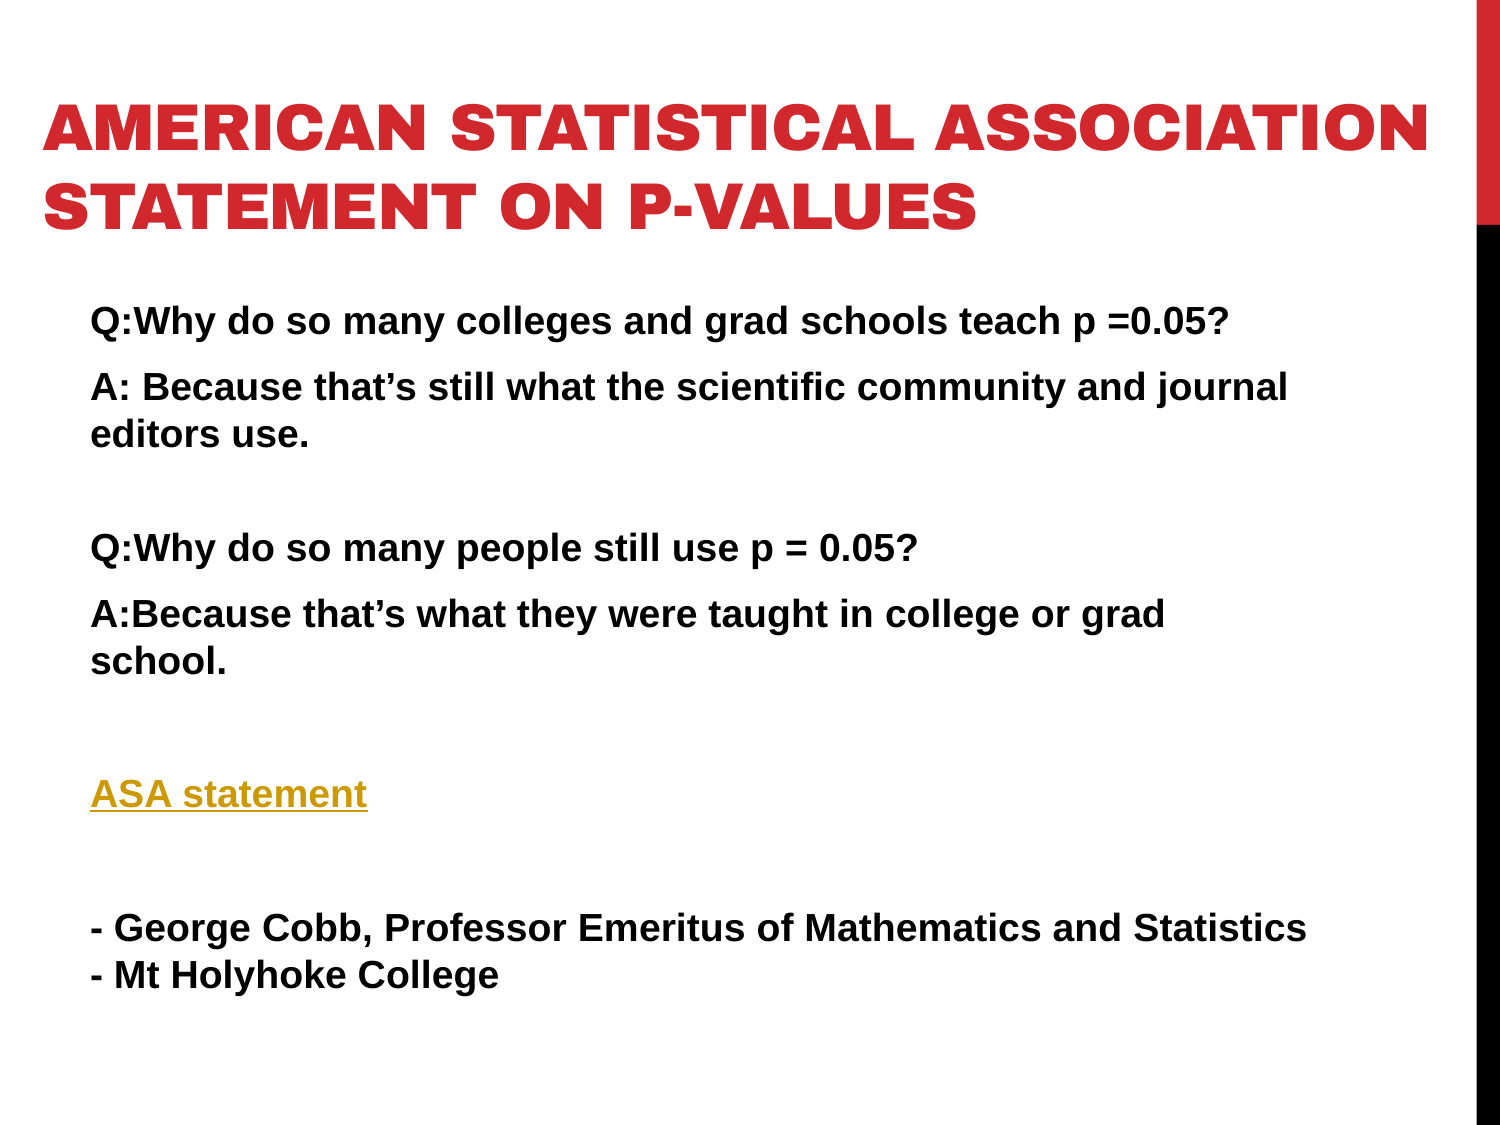

# American Statistical Association Statement on p-Values
Q:Why do so many colleges and grad schools teach p =0.05?
A: Because that’s still what the scientific community and journal editors use.
Q:Why do so many people still use p = 0.05?
A:Because that’s what they were taught in college or grad school.

ASA statement

- George Cobb, Professor Emeritus of Mathematics and Statistics - Mt Holyhoke College